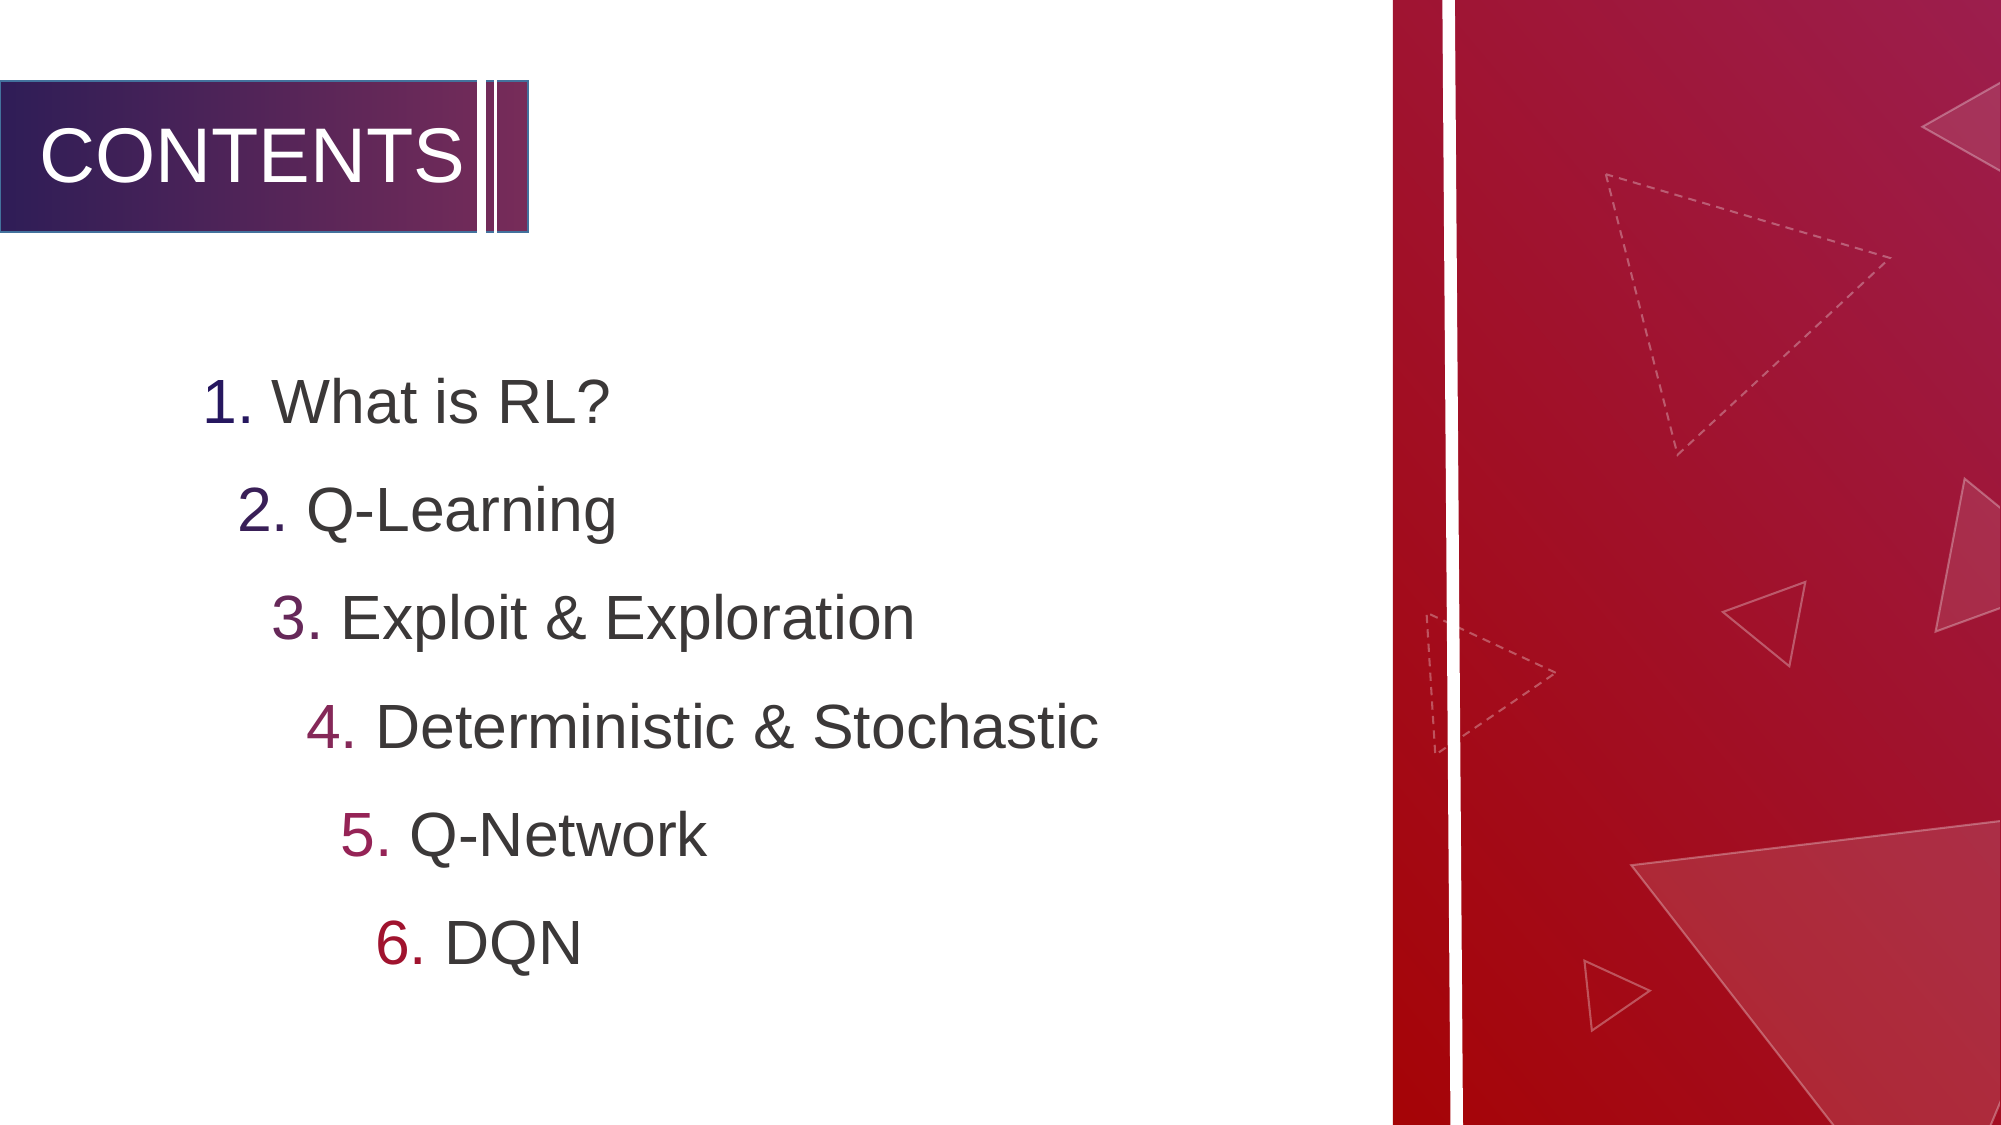

# CONTENTS

1. What is RL?
  2. Q-Learning
    3. Exploit & Exploration
      4. Deterministic & Stochastic
        5. Q-Network
          6. DQN